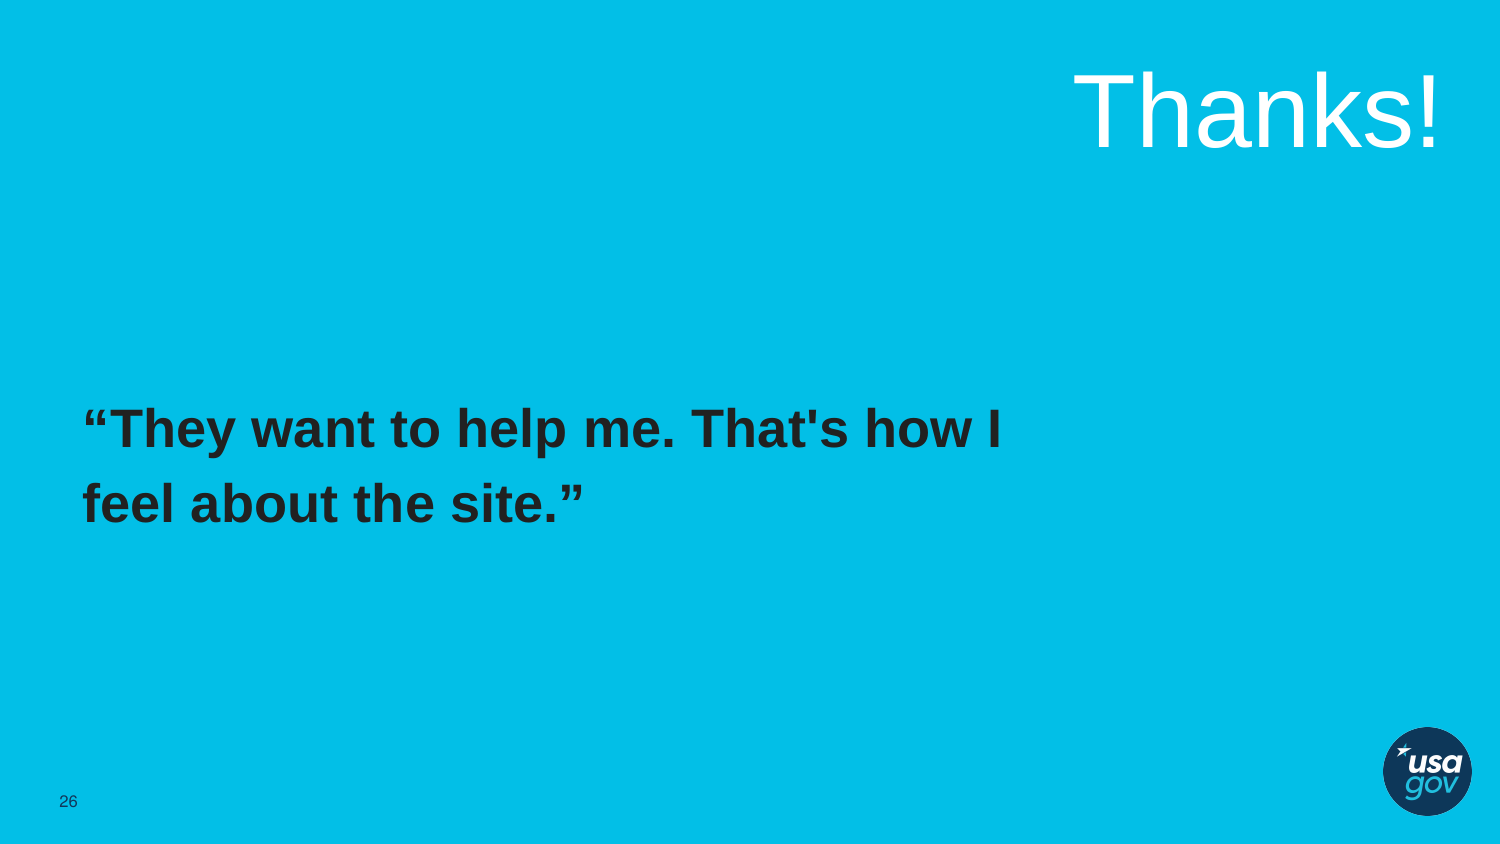

# Thanks!
“They want to help me. That's how I feel about the site.”

26